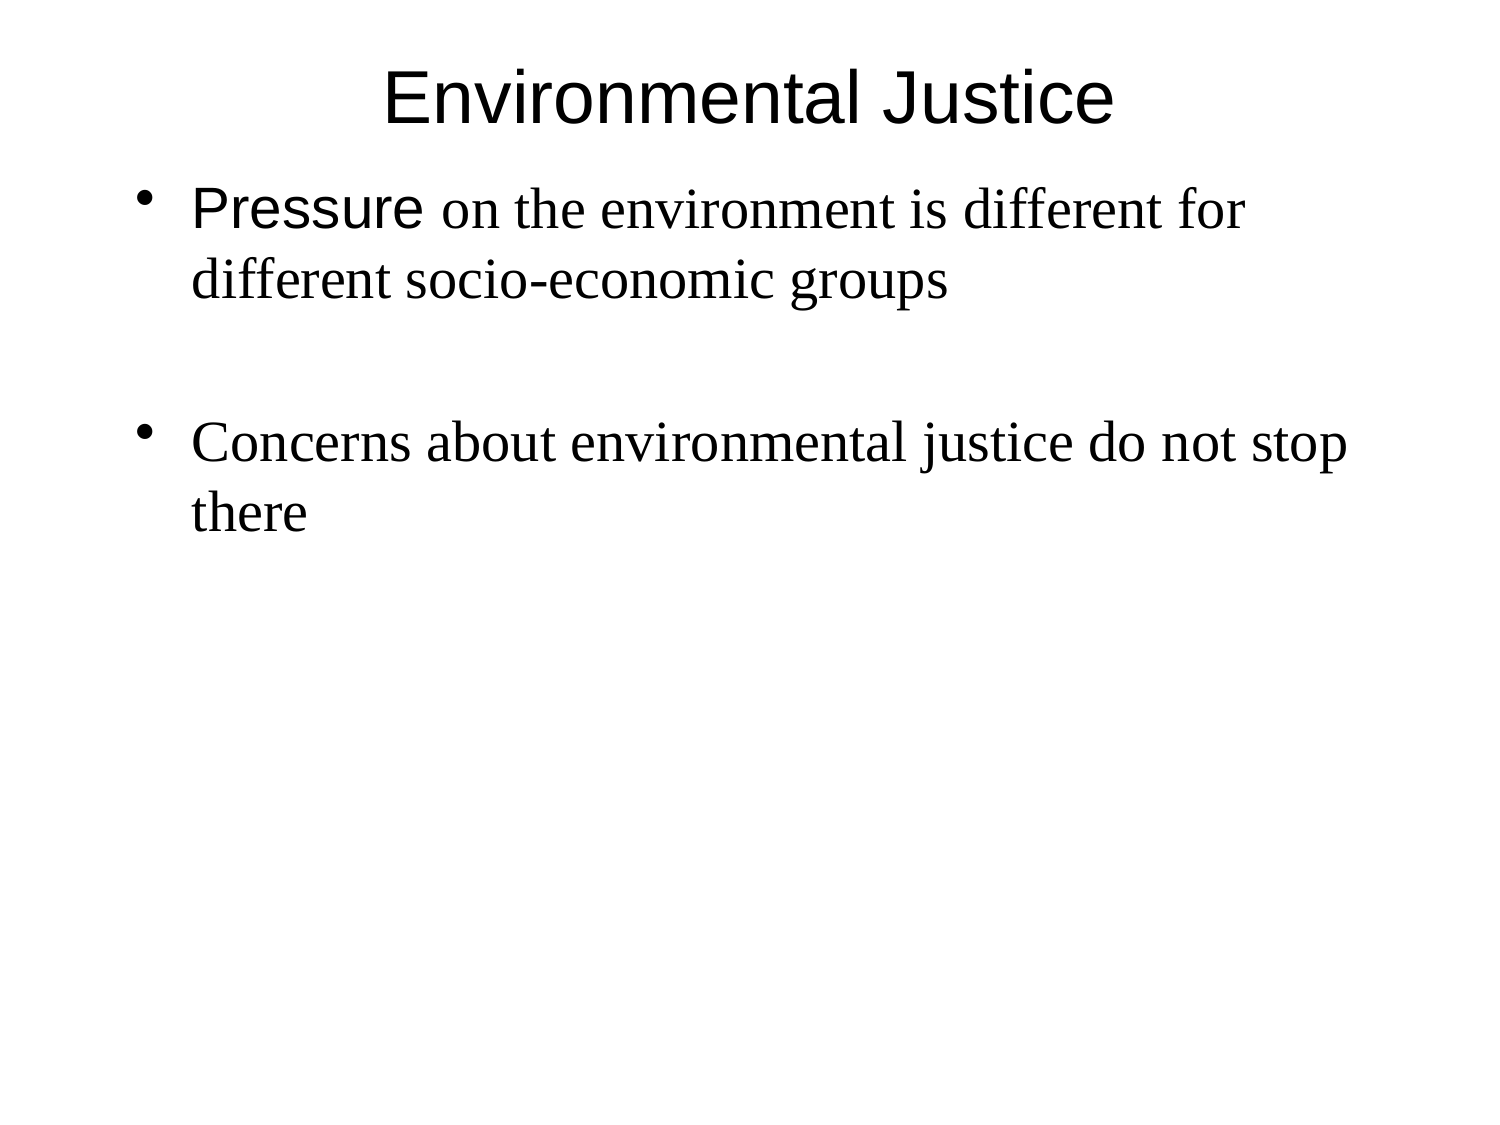

# Environmental Justice
Pressure on the environment is different for different socio-economic groups

Concerns about environmental justice do not stop there